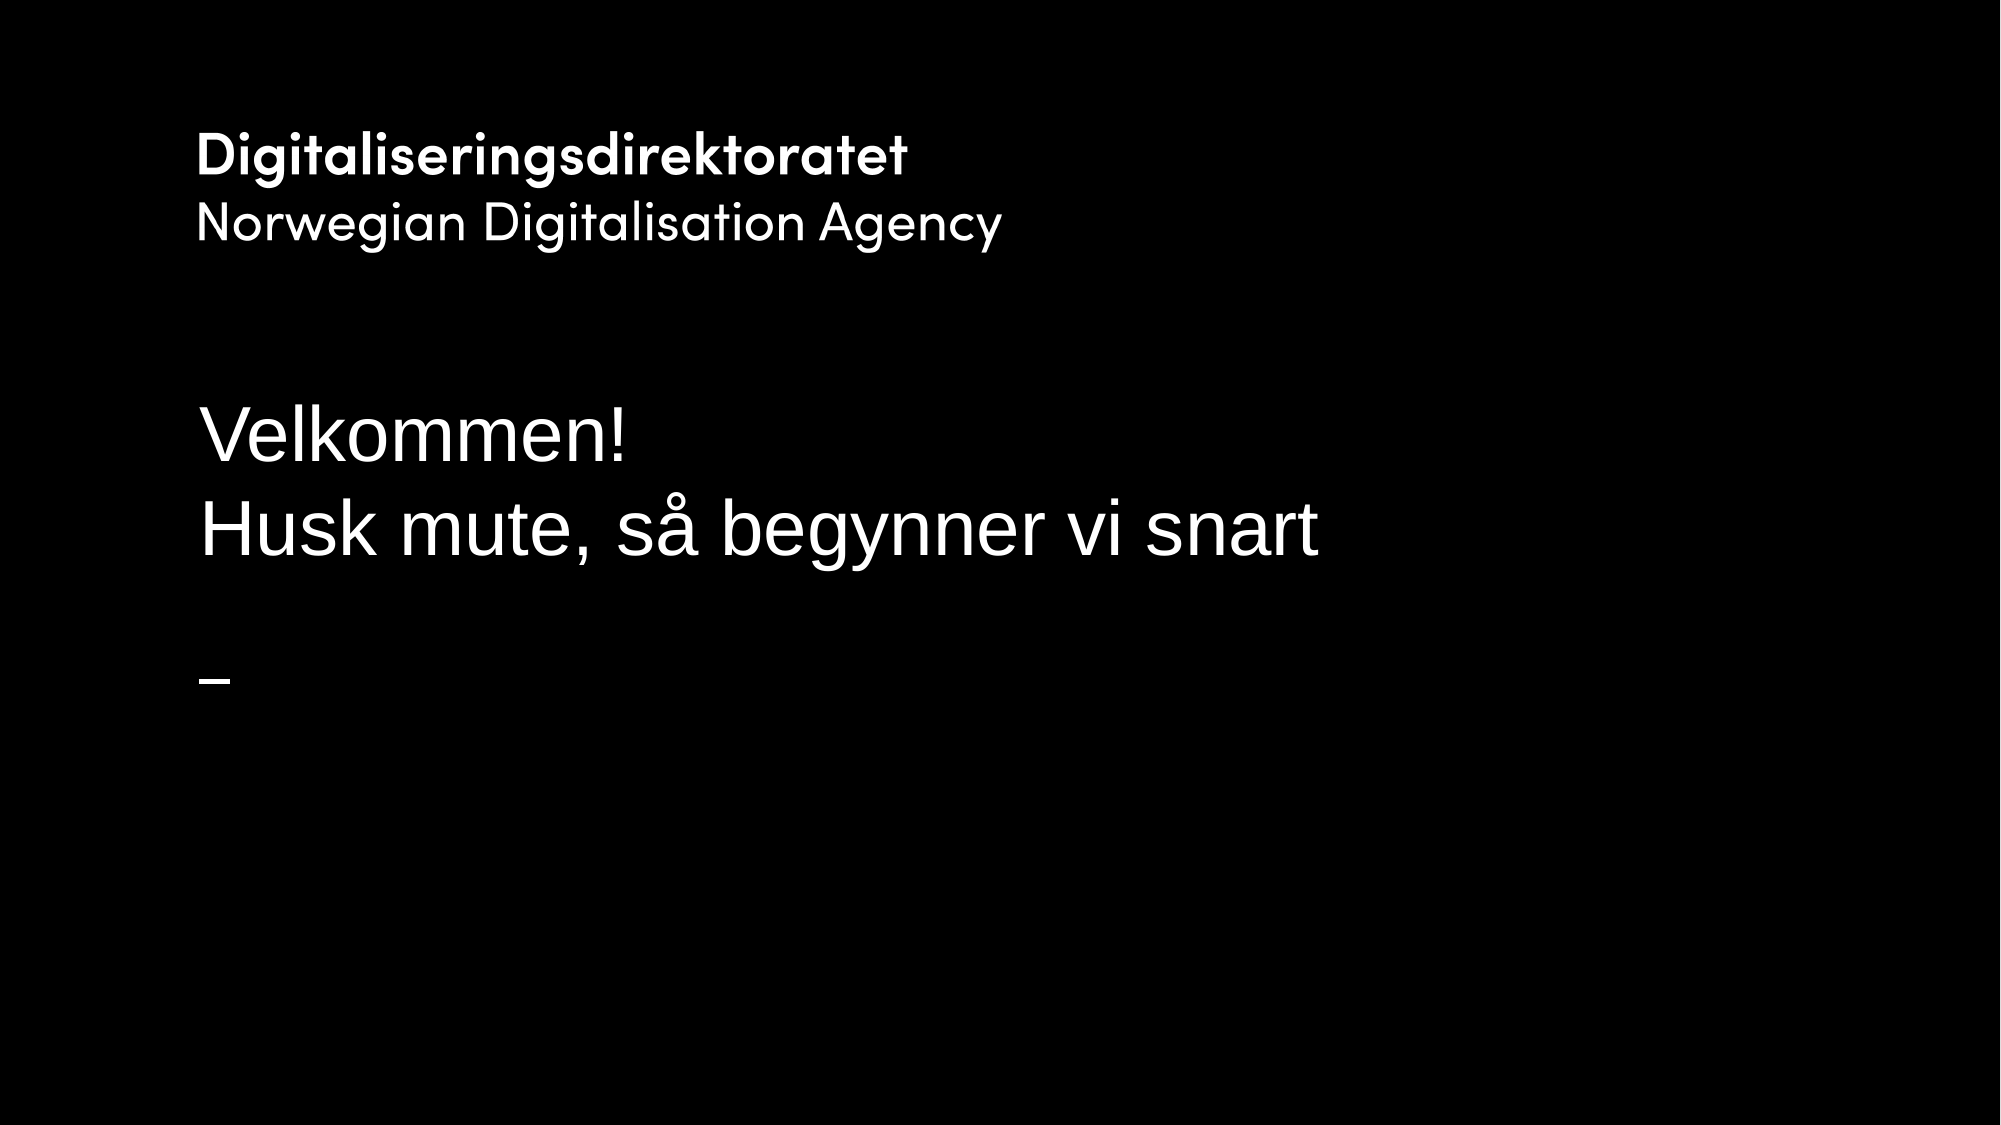

# Velkommen! Husk mute, så begynner vi snart